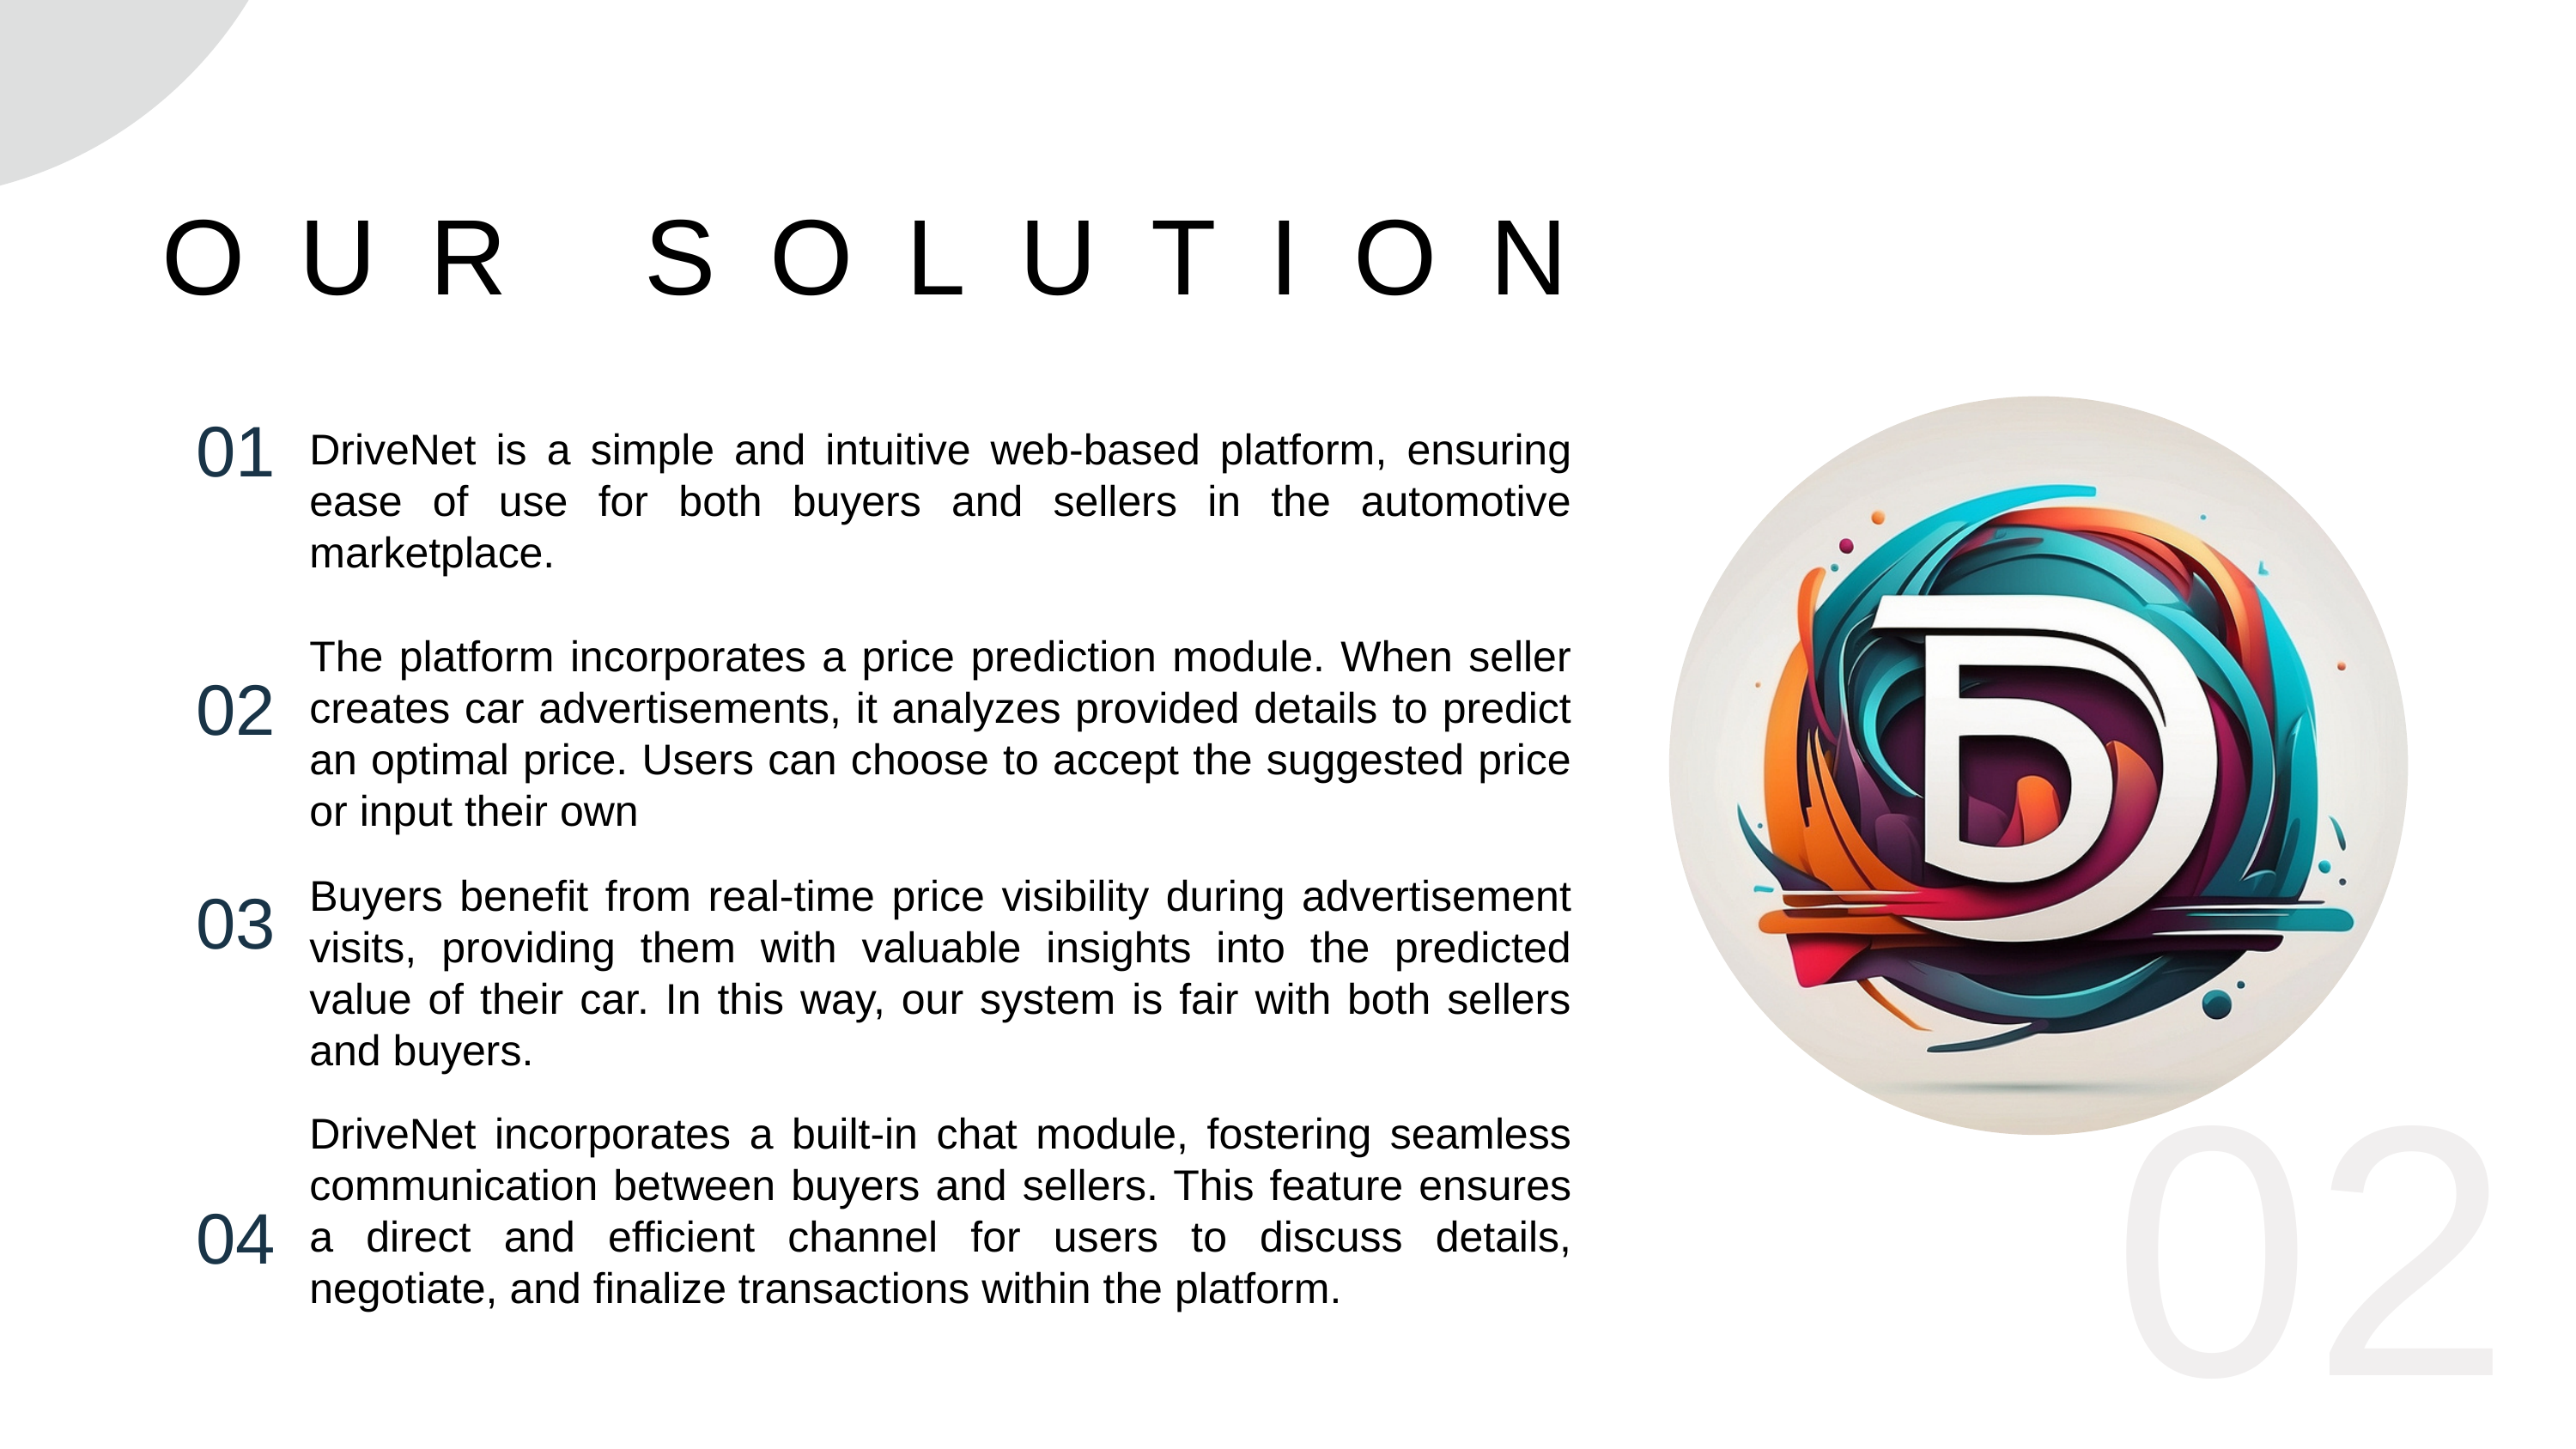

OUR SOLUTION
01
DriveNet is a simple and intuitive web-based platform, ensuring ease of use for both buyers and sellers in the automotive marketplace.

The platform incorporates a price prediction module. When seller creates car advertisements, it analyzes provided details to predict an optimal price. Users can choose to accept the suggested price or input their own
02
Buyers benefit from real-time price visibility during advertisement visits, providing them with valuable insights into the predicted value of their car. In this way, our system is fair with both sellers and buyers.
03
02
DriveNet incorporates a built-in chat module, fostering seamless communication between buyers and sellers. This feature ensures a direct and efficient channel for users to discuss details, negotiate, and finalize transactions within the platform.
04